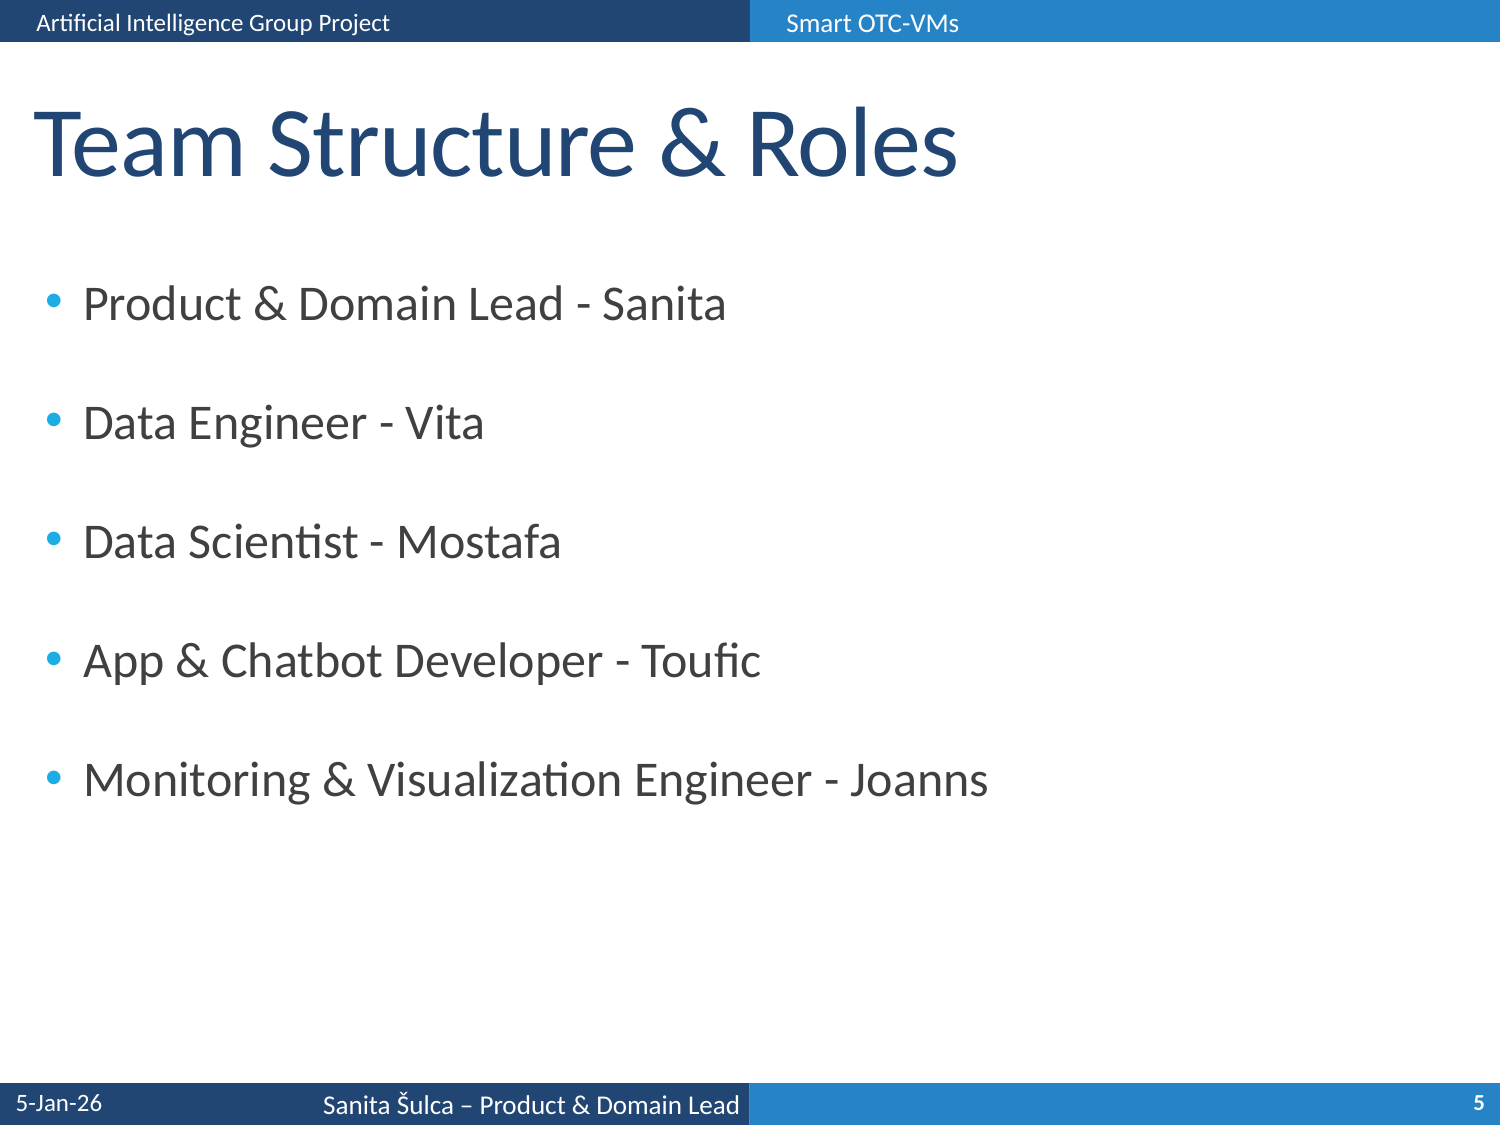

Artificial Intelligence Group Project
Smart OTC-VMs
# Team Structure & Roles
Product & Domain Lead - Sanita
Data Engineer - Vita
Data Scientist - Mostafa
App & Chatbot Developer - Toufic
Monitoring & Visualization Engineer - Joanns
5-Jan-26
5
Sanita Šulca – Product & Domain Lead